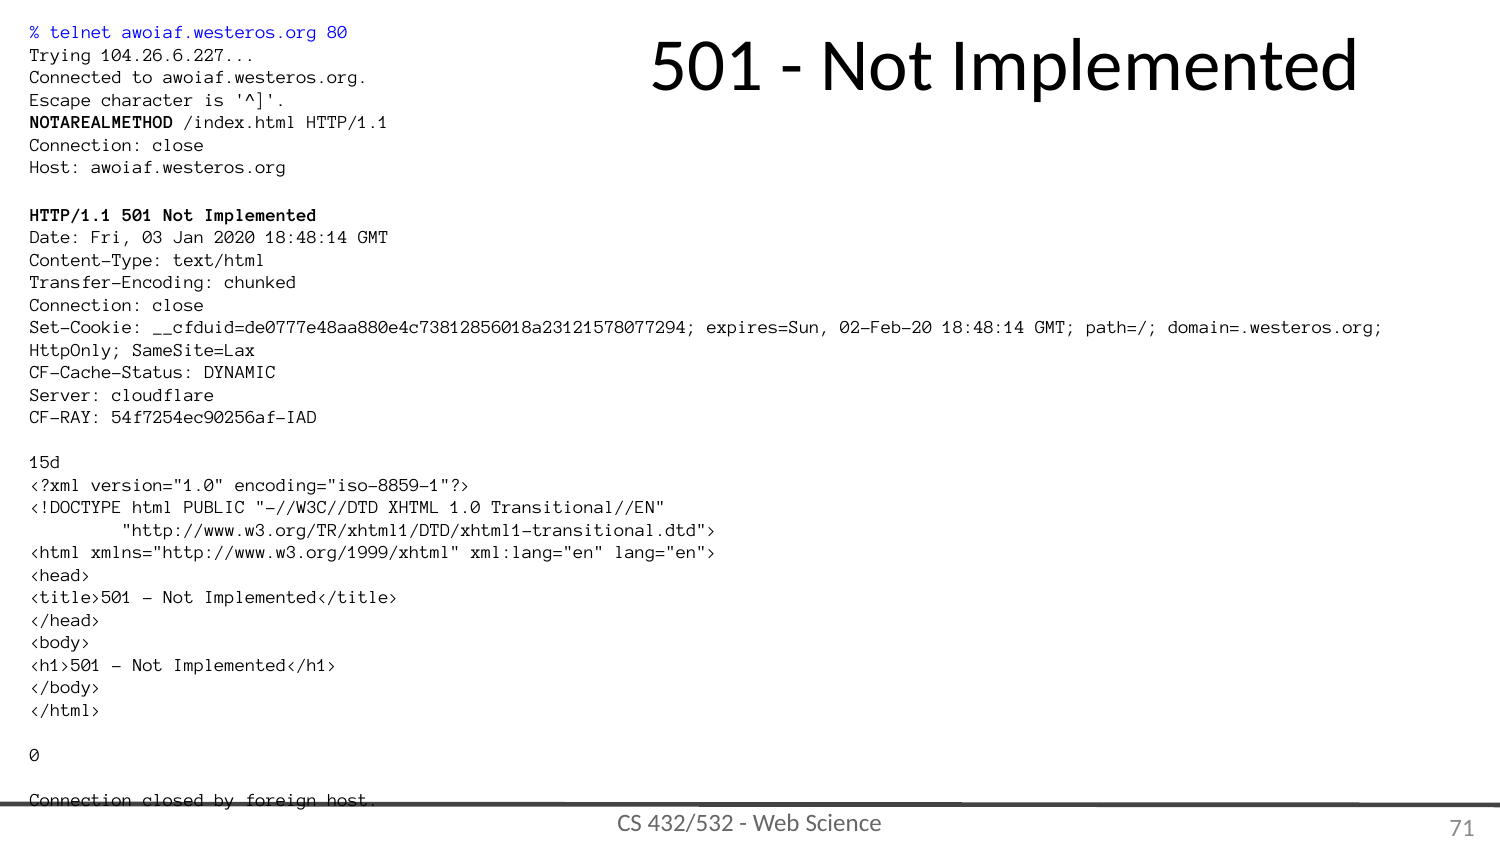

501 - Not Implemented
% telnet awoiaf.westeros.org 80
Trying 104.26.6.227...
Connected to awoiaf.westeros.org.
Escape character is '^]'.
NOTAREALMETHOD /index.html HTTP/1.1
Connection: close
Host: awoiaf.westeros.org

HTTP/1.1 501 Not Implemented
Date: Fri, 03 Jan 2020 18:48:14 GMT
Content-Type: text/html
Transfer-Encoding: chunked
Connection: close
Set-Cookie: __cfduid=de0777e48aa880e4c73812856018a23121578077294; expires=Sun, 02-Feb-20 18:48:14 GMT; path=/; domain=.westeros.org; HttpOnly; SameSite=Lax
CF-Cache-Status: DYNAMIC
Server: cloudflare
CF-RAY: 54f7254ec90256af-IAD

15d
<?xml version="1.0" encoding="iso-8859-1"?>
<!DOCTYPE html PUBLIC "-//W3C//DTD XHTML 1.0 Transitional//EN"
         "http://www.w3.org/TR/xhtml1/DTD/xhtml1-transitional.dtd">
<html xmlns="http://www.w3.org/1999/xhtml" xml:lang="en" lang="en">
<head>
<title>501 - Not Implemented</title>
</head>
<body>
<h1>501 - Not Implemented</h1>
</body>
</html>

0

Connection closed by foreign host.
71